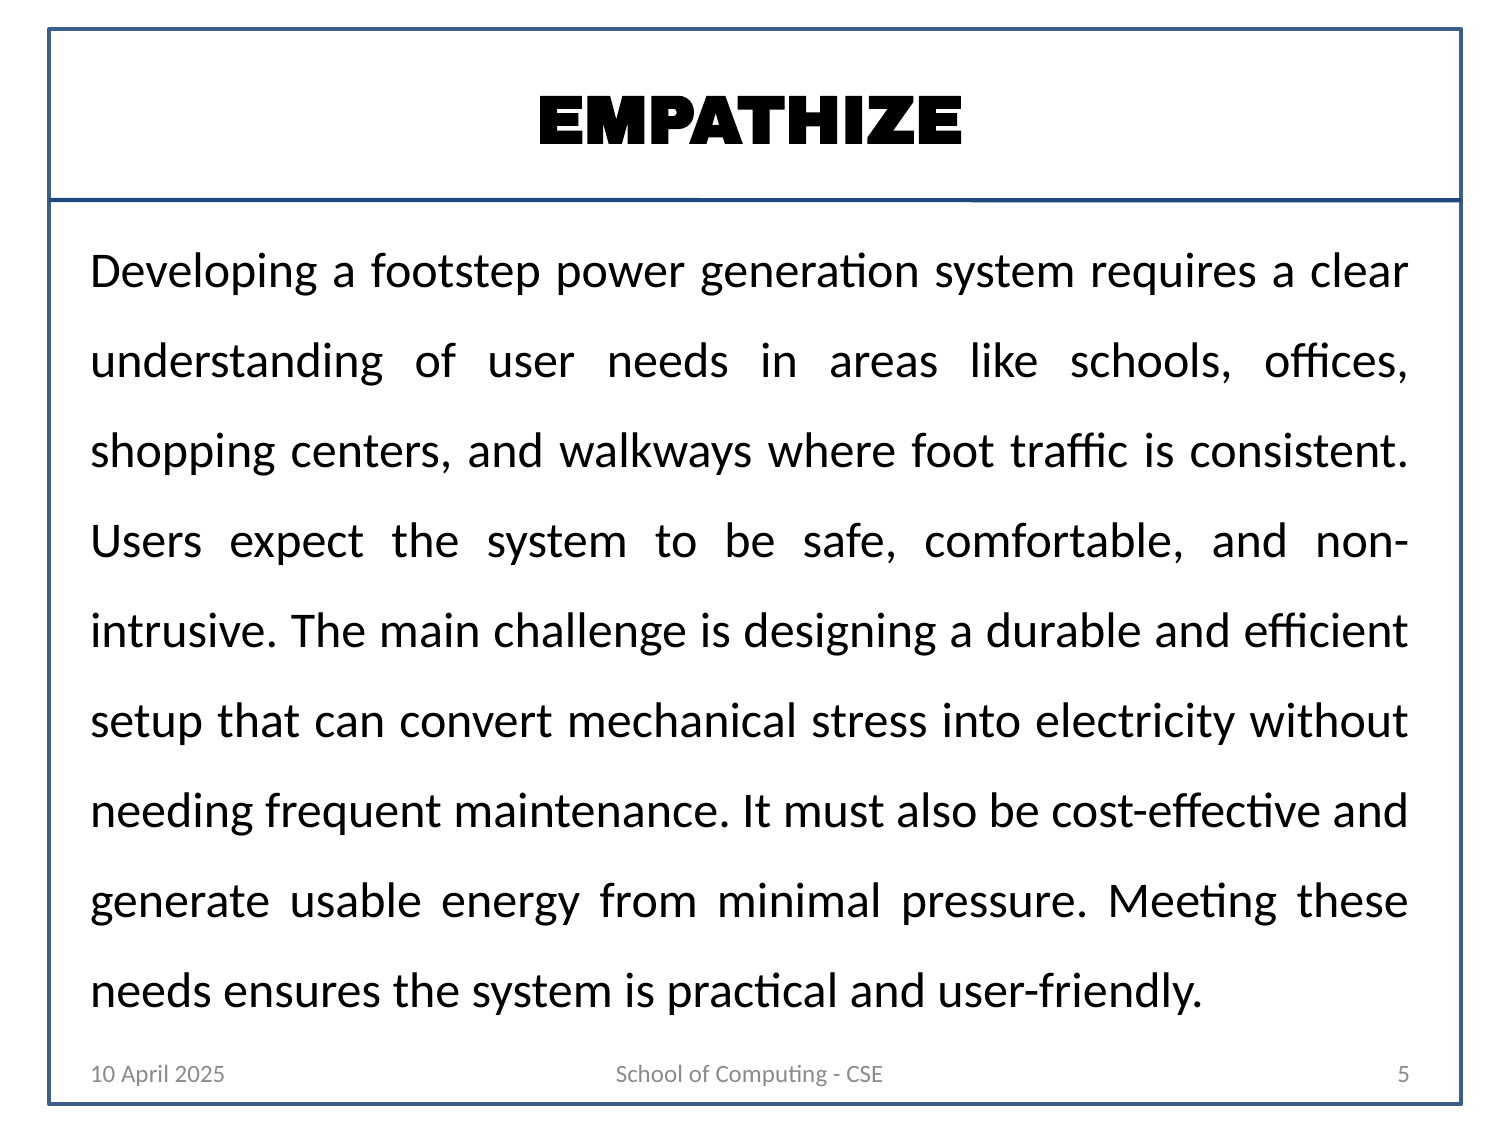

# EMPATHIZE
Developing a footstep power generation system requires a clear understanding of user needs in areas like schools, offices, shopping centers, and walkways where foot traffic is consistent. Users expect the system to be safe, comfortable, and non-intrusive. The main challenge is designing a durable and efficient setup that can convert mechanical stress into electricity without needing frequent maintenance. It must also be cost-effective and generate usable energy from minimal pressure. Meeting these needs ensures the system is practical and user-friendly.

10 April 2025
School of Computing - CSE
5